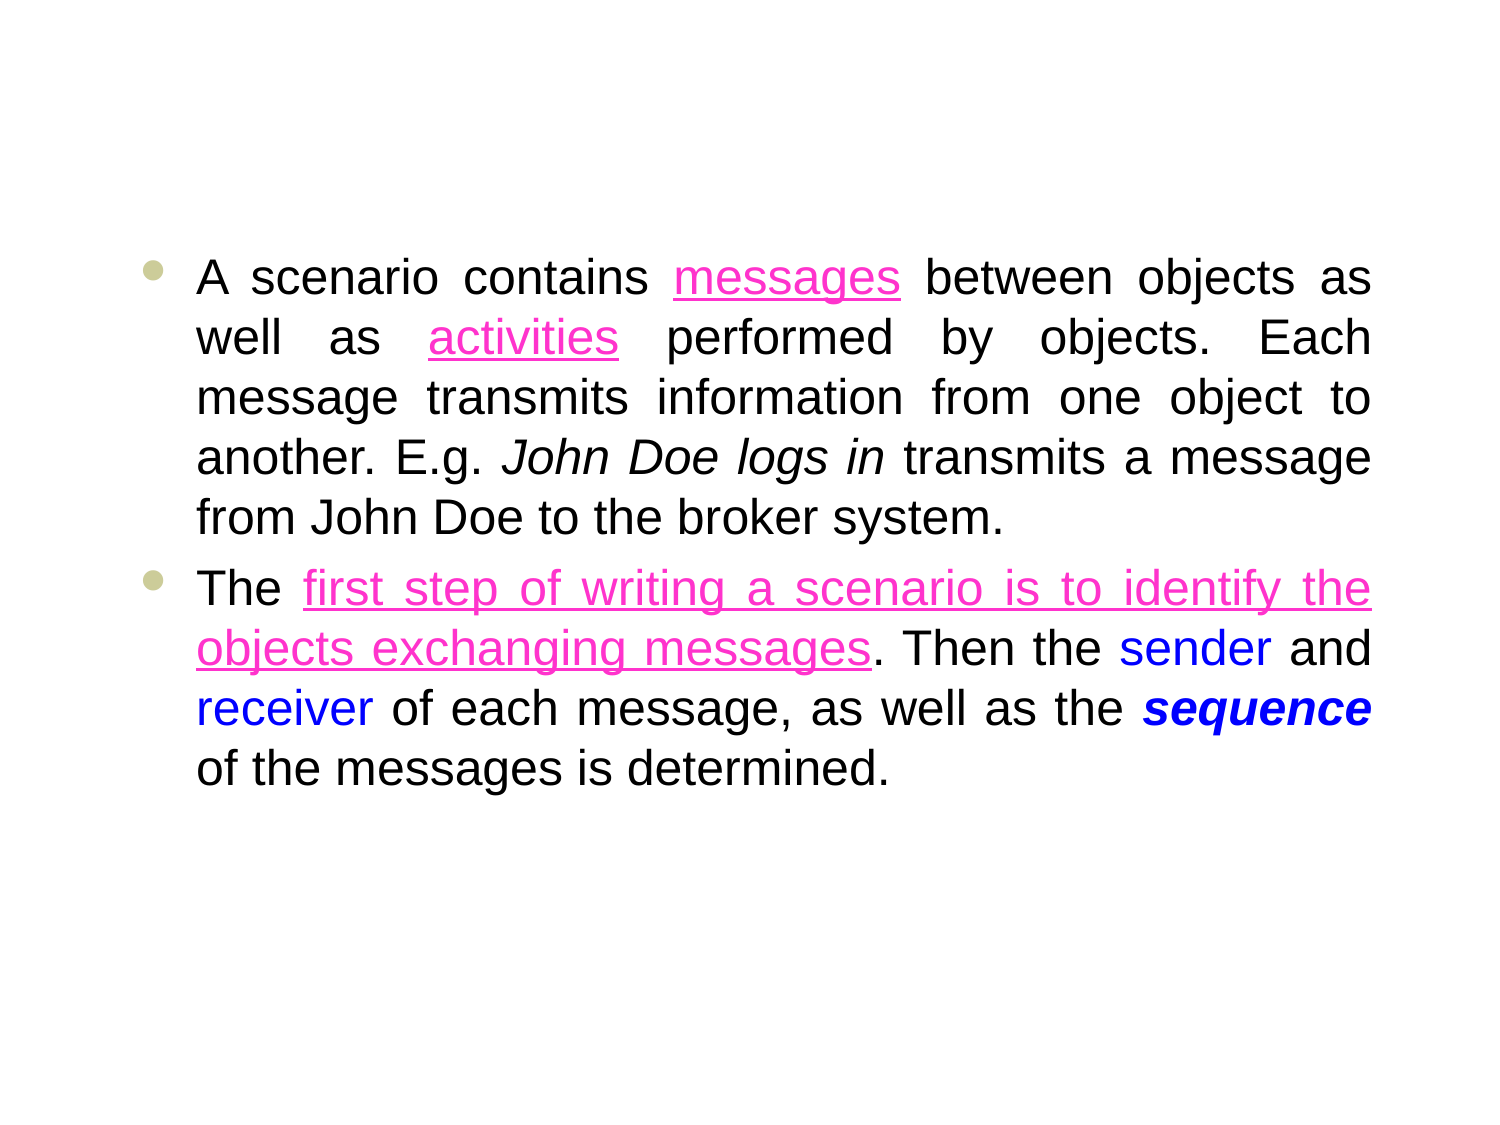

#
A scenario contains messages between objects as well as activities performed by objects. Each message transmits information from one object to another. E.g. John Doe logs in transmits a message from John Doe to the broker system.
The first step of writing a scenario is to identify the objects exchanging messages. Then the sender and receiver of each message, as well as the sequence of the messages is determined.